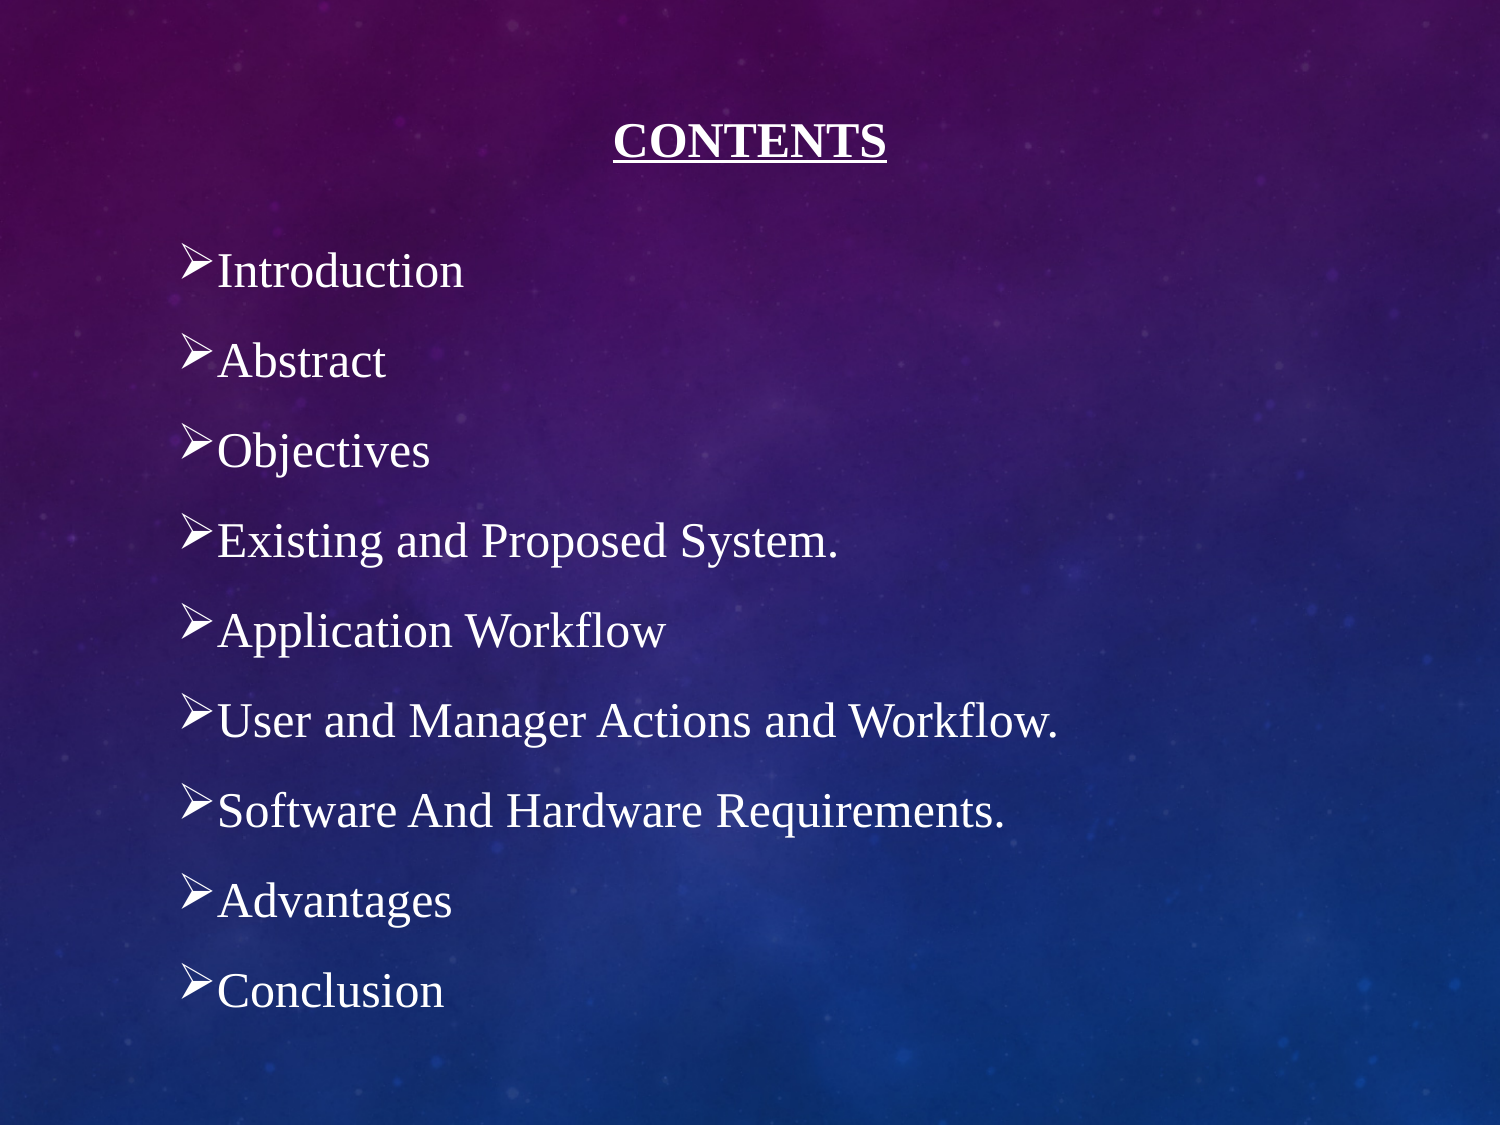

CONTENTS
Introduction
Abstract
Objectives
Existing and Proposed System.
Application Workflow
User and Manager Actions and Workflow.
Software And Hardware Requirements.
Advantages
Conclusion